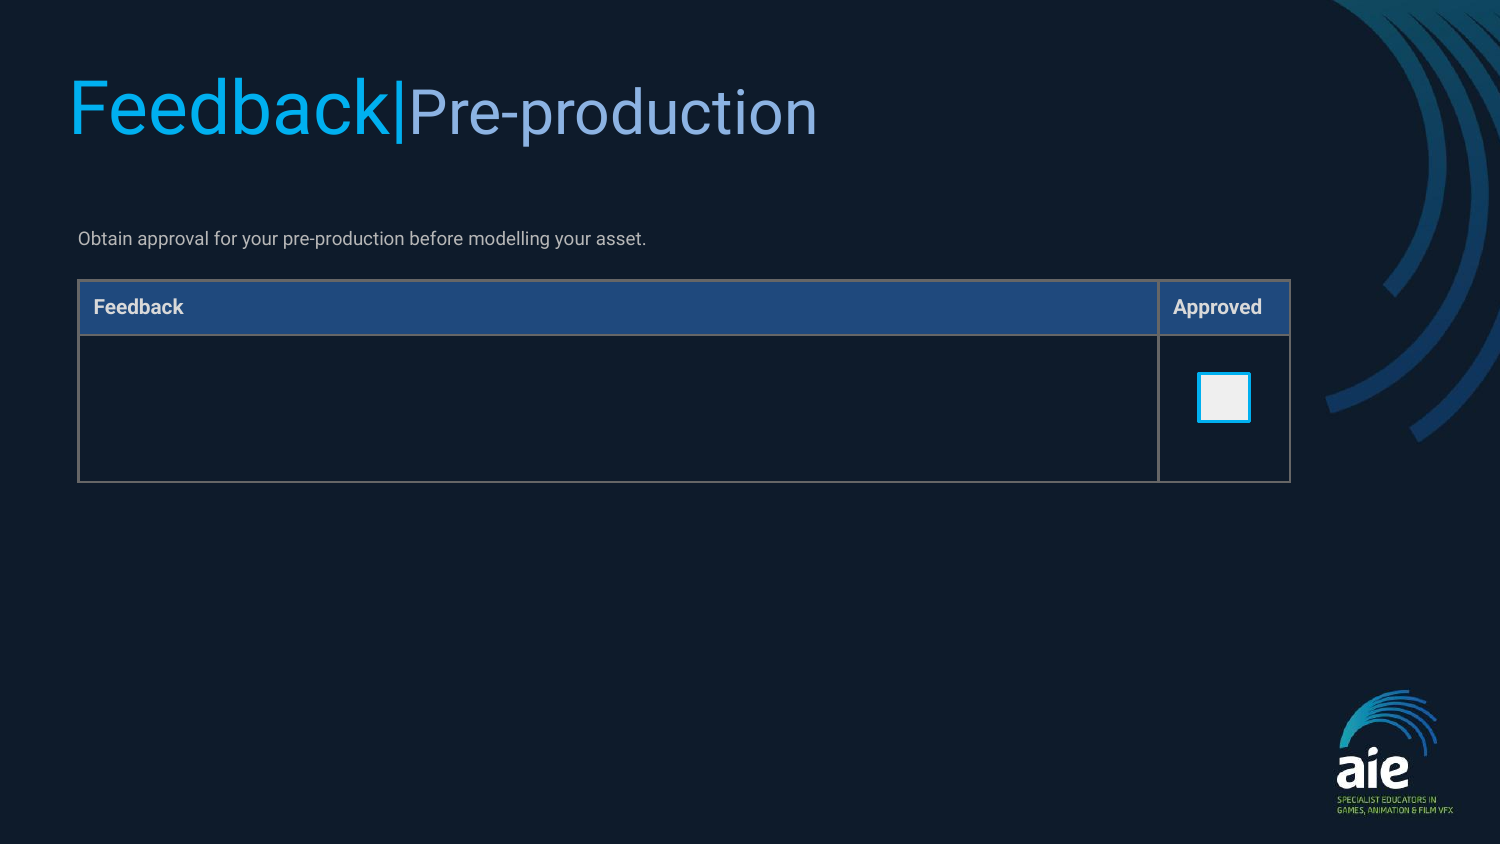

# Feedback|Pre-production
Obtain approval for your pre-production before modelling your asset.
| Feedback | Approved |
| --- | --- |
|  |  |